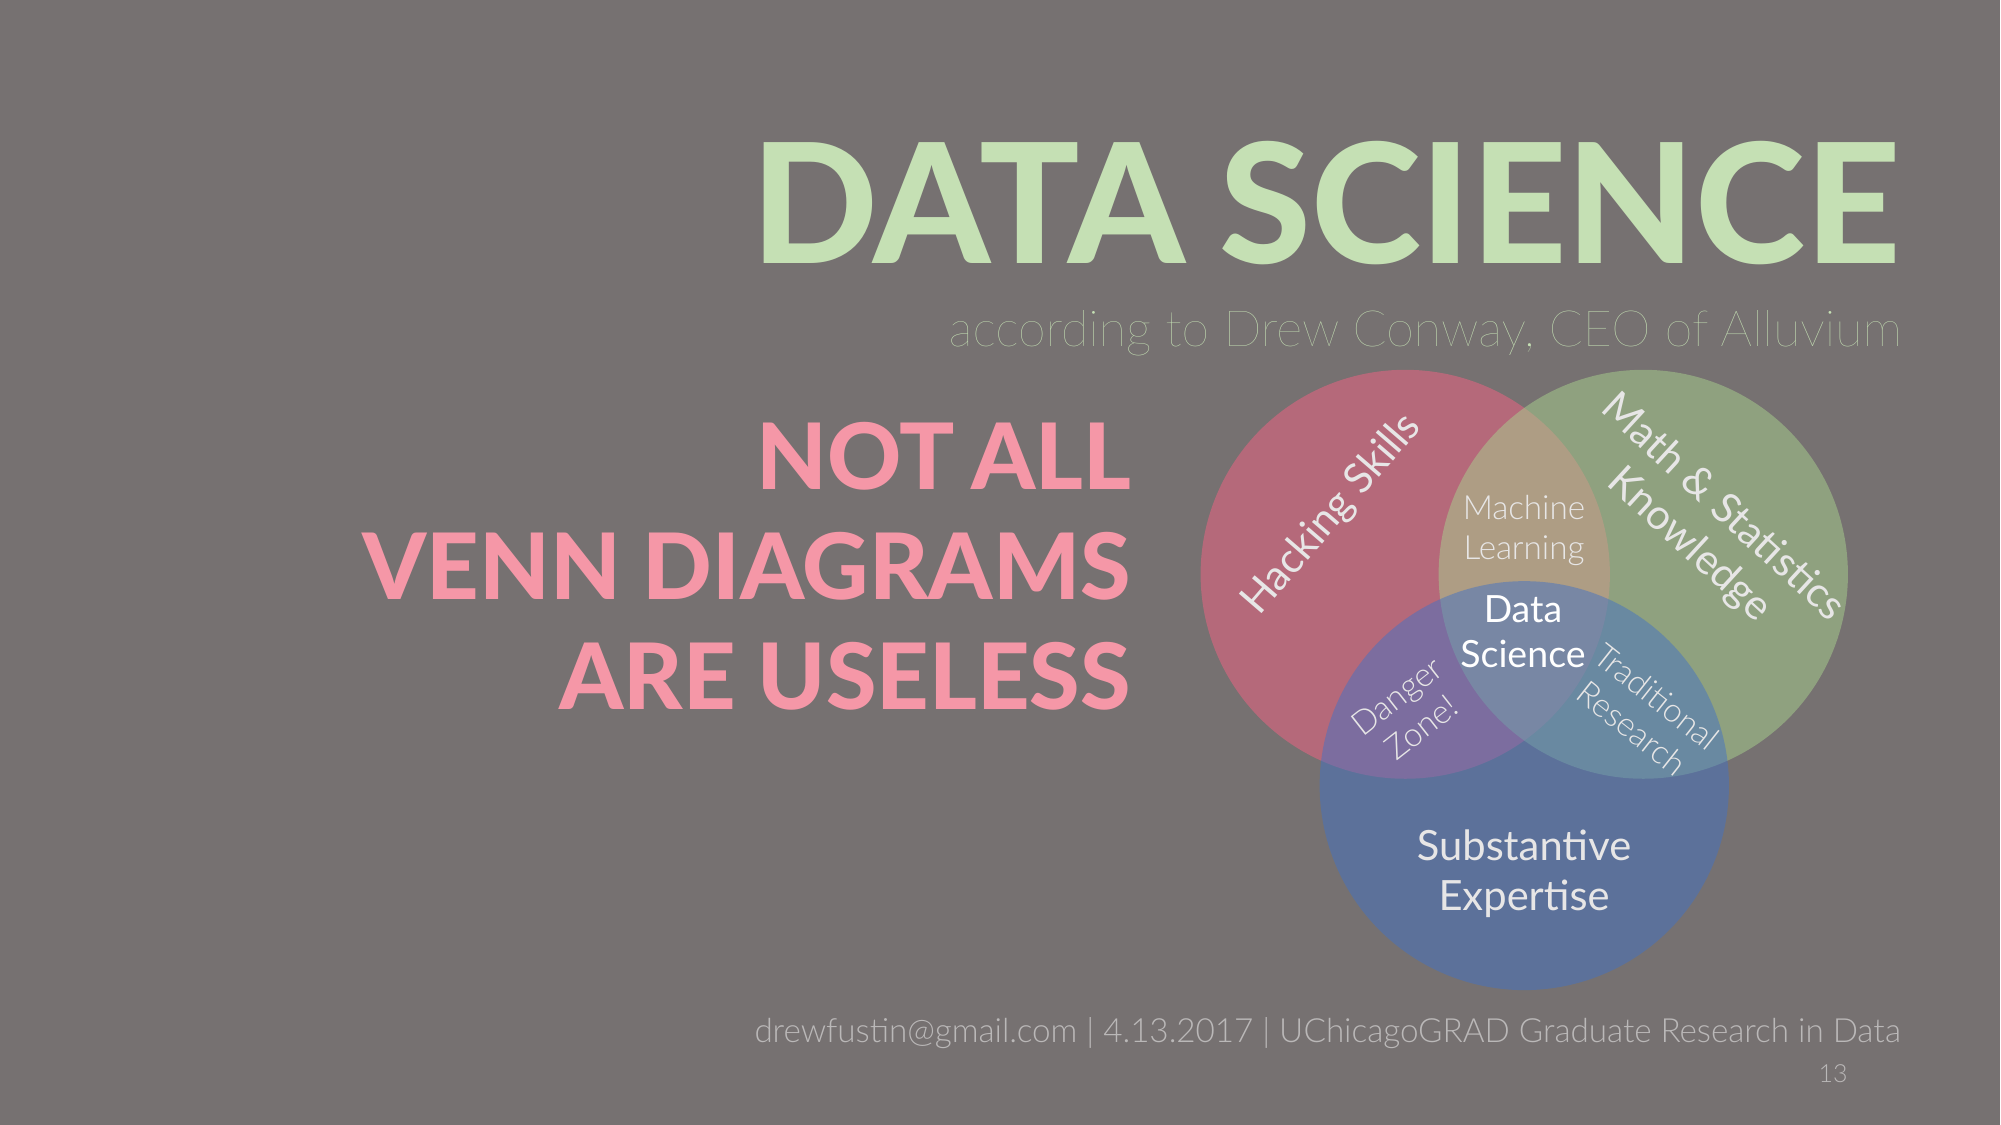

DATA SCIENCE
according to Drew Conway, CEO of Alluvium

Math & Statistics Knowledge
Hacking Skills
Machine Learning
Data Science
Danger Zone!
Traditional Research
Substantive Expertise
NOT ALL
VENN DIAGRAMS ARE USELESS
drewfustin@gmail.com | 4.13.2017 | UChicagoGRAD Graduate Research in Data
13